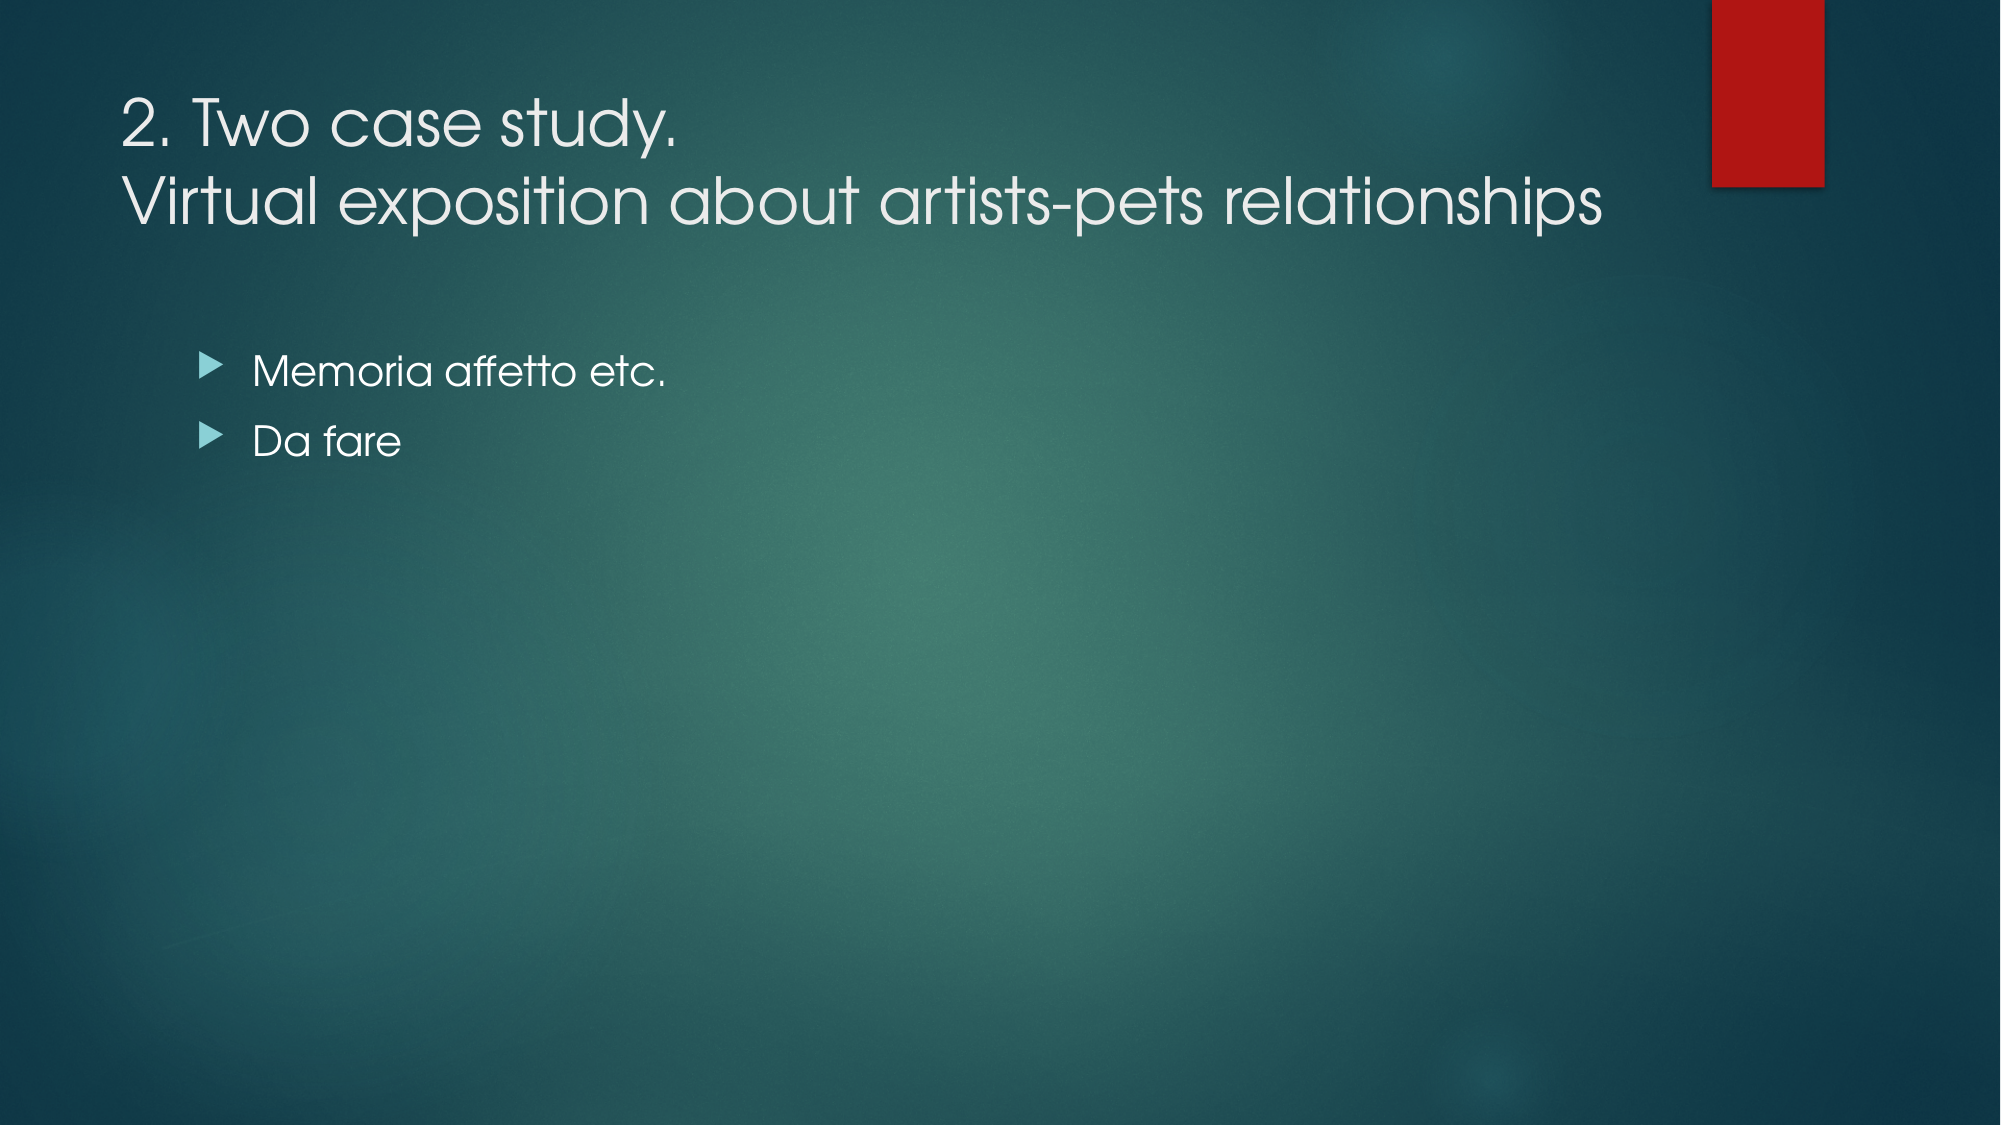

# 2. Two case study. Virtual exposition about artists-pets relationships
Memoria affetto etc.
Da fare